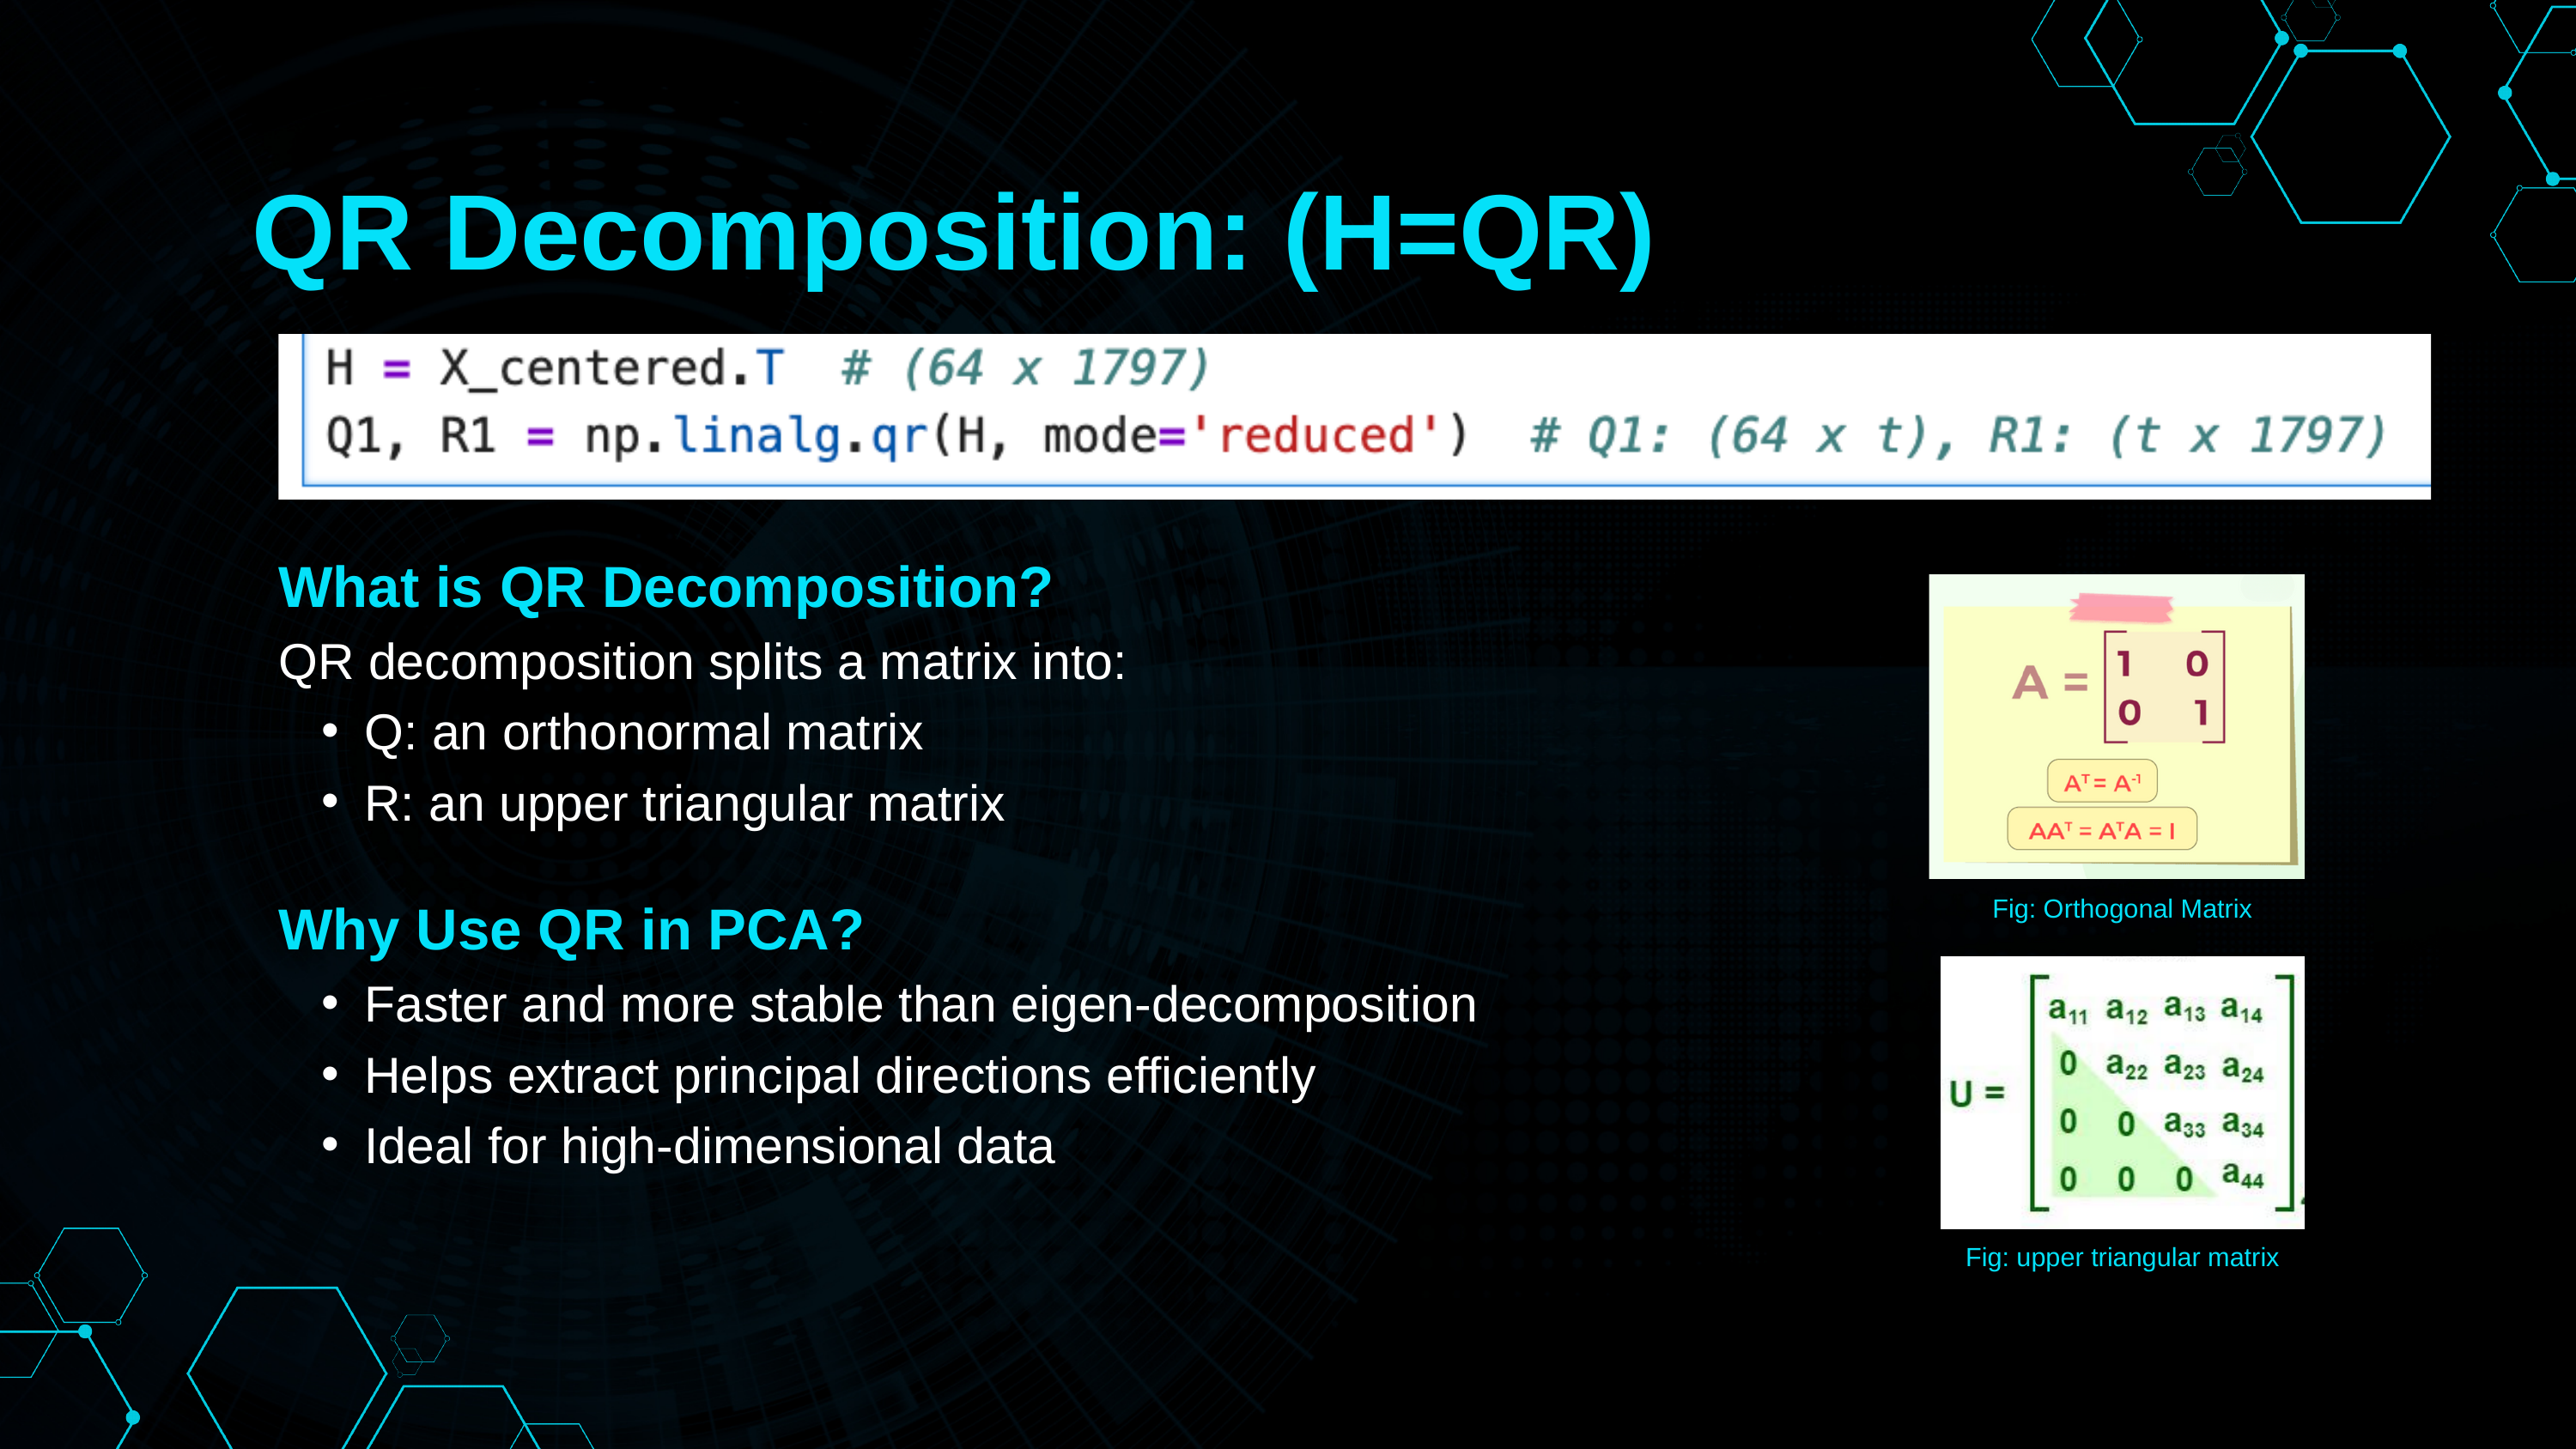

QR Decomposition: (H=QR)

What is QR Decomposition?
QR decomposition splits a matrix into:
Q: an orthonormal matrix
R: an upper triangular matrix

Why Use QR in PCA?
Faster and more stable than eigen-decomposition
Helps extract principal directions efficiently
Ideal for high-dimensional data
Fig: Orthogonal Matrix

Fig: upper triangular matrix